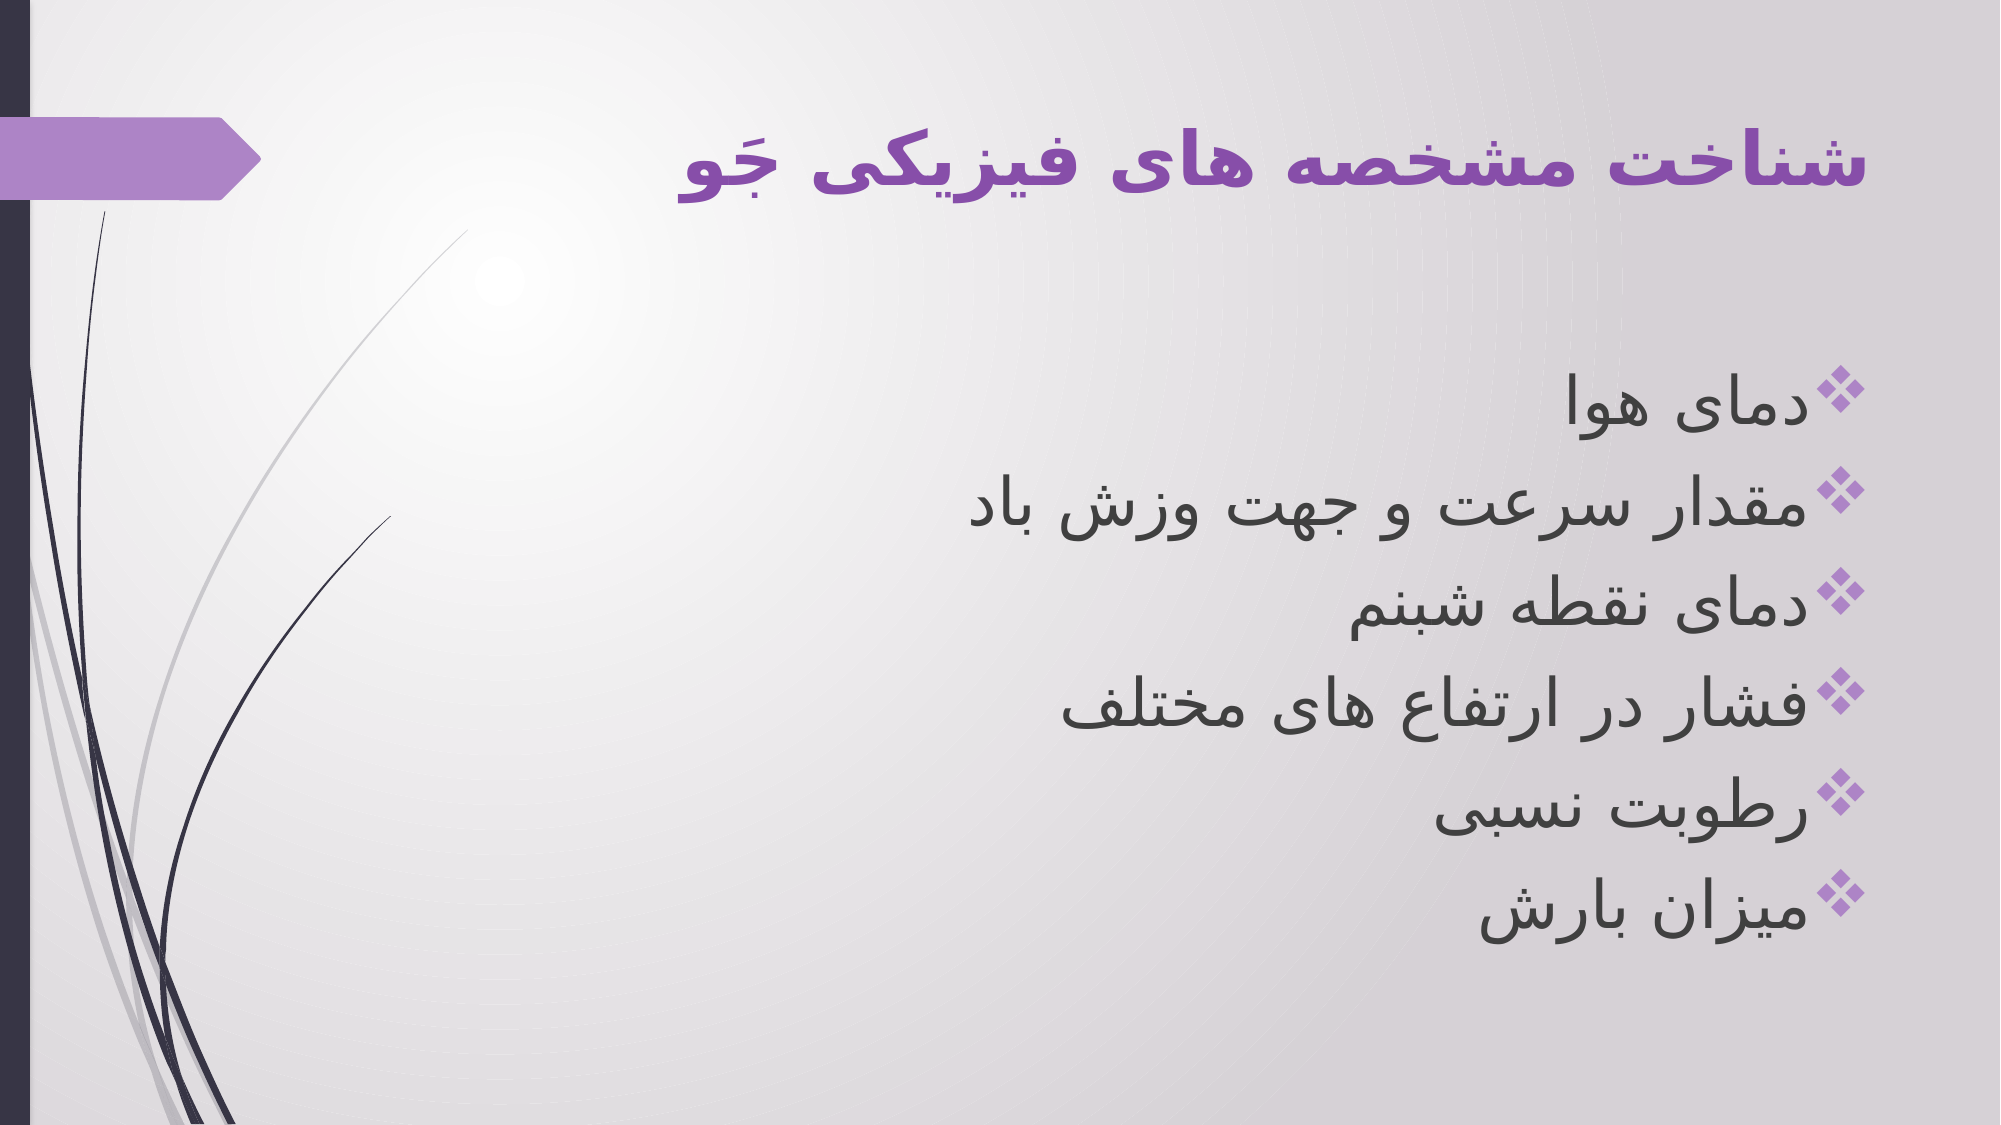

# شناخت مشخصه های فیزیکی جَو
دمای هوا
مقدار سرعت و جهت وزش باد
دمای نقطه شبنم
فشار در ارتفاع های مختلف
رطوبت نسبی
میزان بارش